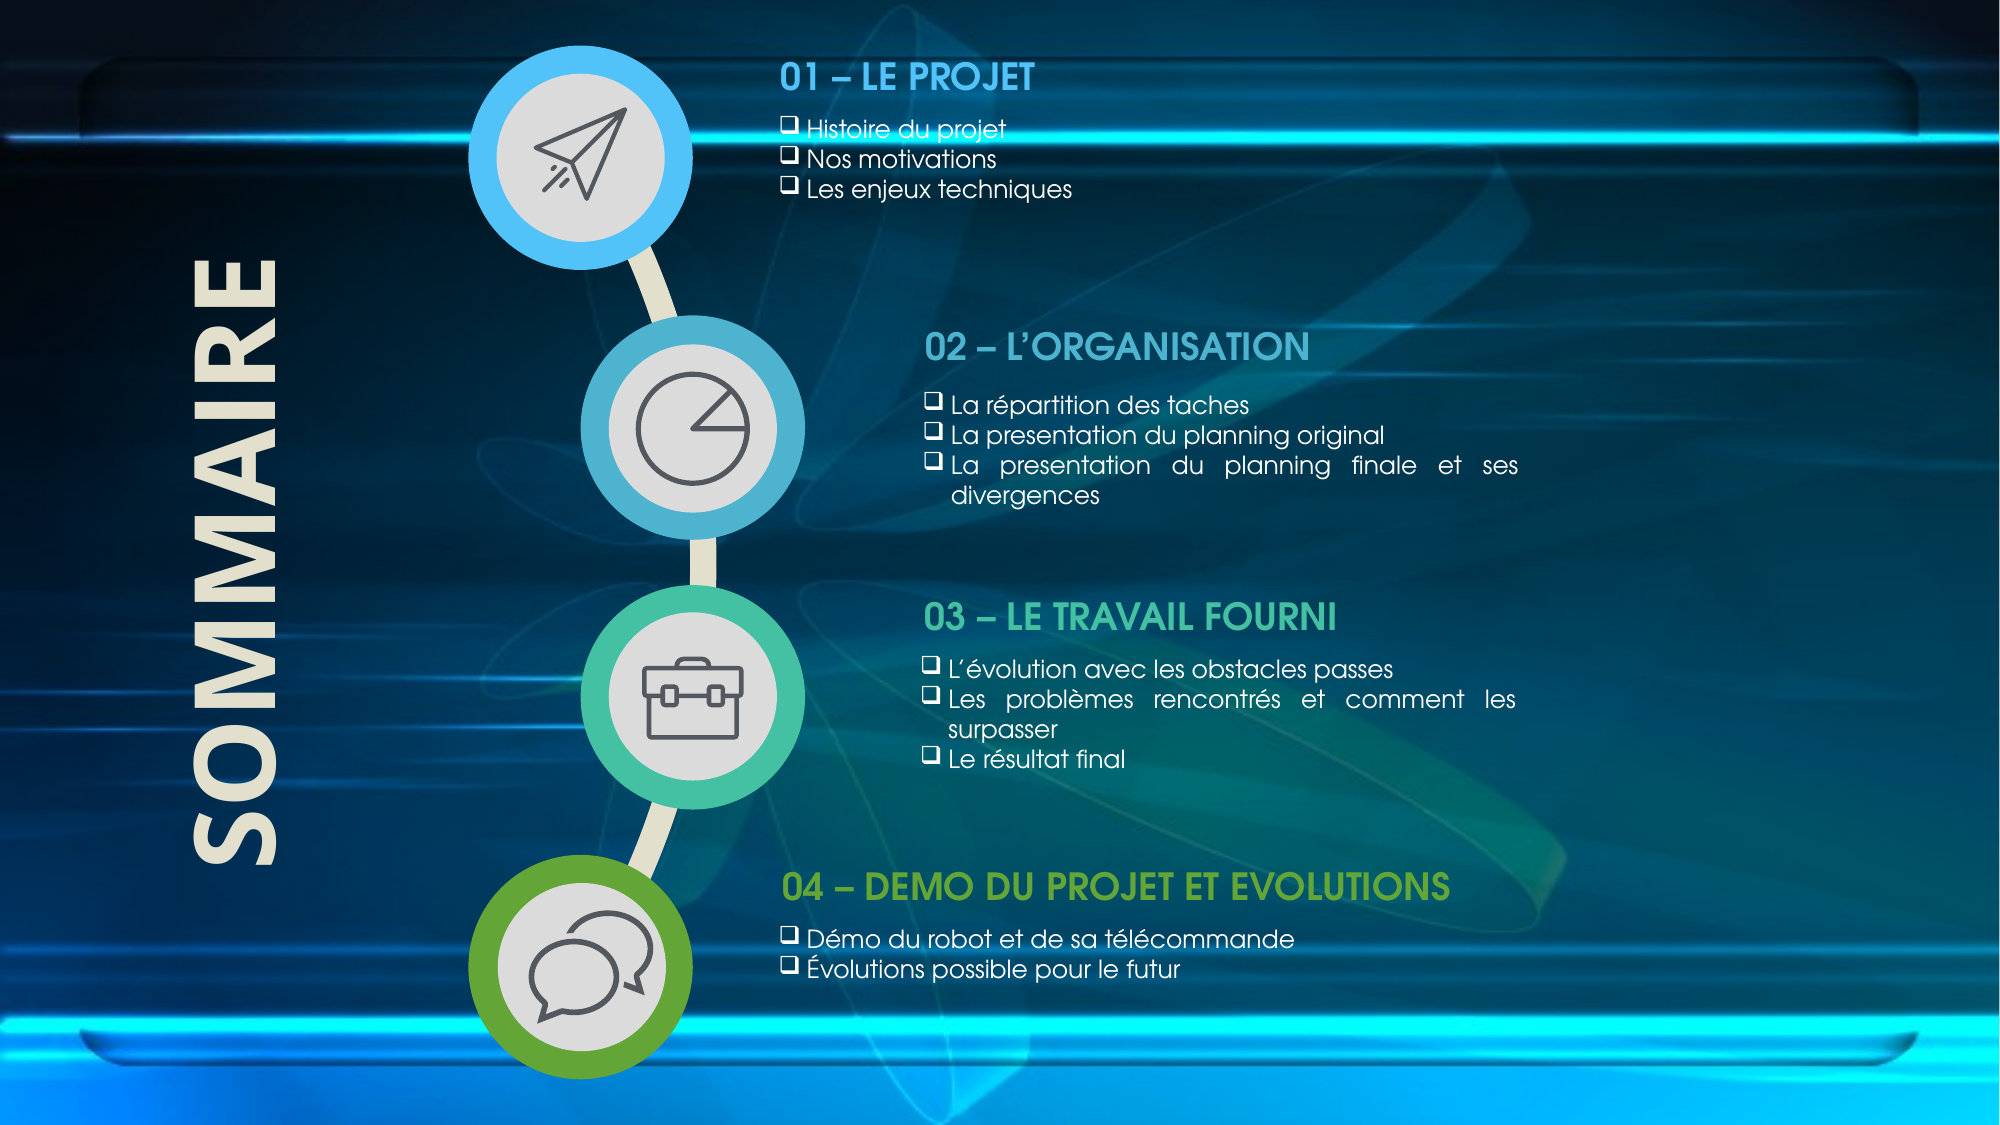

01 – Le PROJET
Histoire du projet
Nos motivations
Les enjeux techniques

02 – L’ORGANISATION
La répartition des taches
La presentation du planning original
La presentation du planning finale et ses divergences

Sommaire

03 – Le travail fourni
L’évolution avec les obstacles passes
Les problèmes rencontrés et comment les surpasser
Le résultat final

04 – DEMO du projet et evolutions
Démo du robot et de sa télécommande
Évolutions possible pour le futur